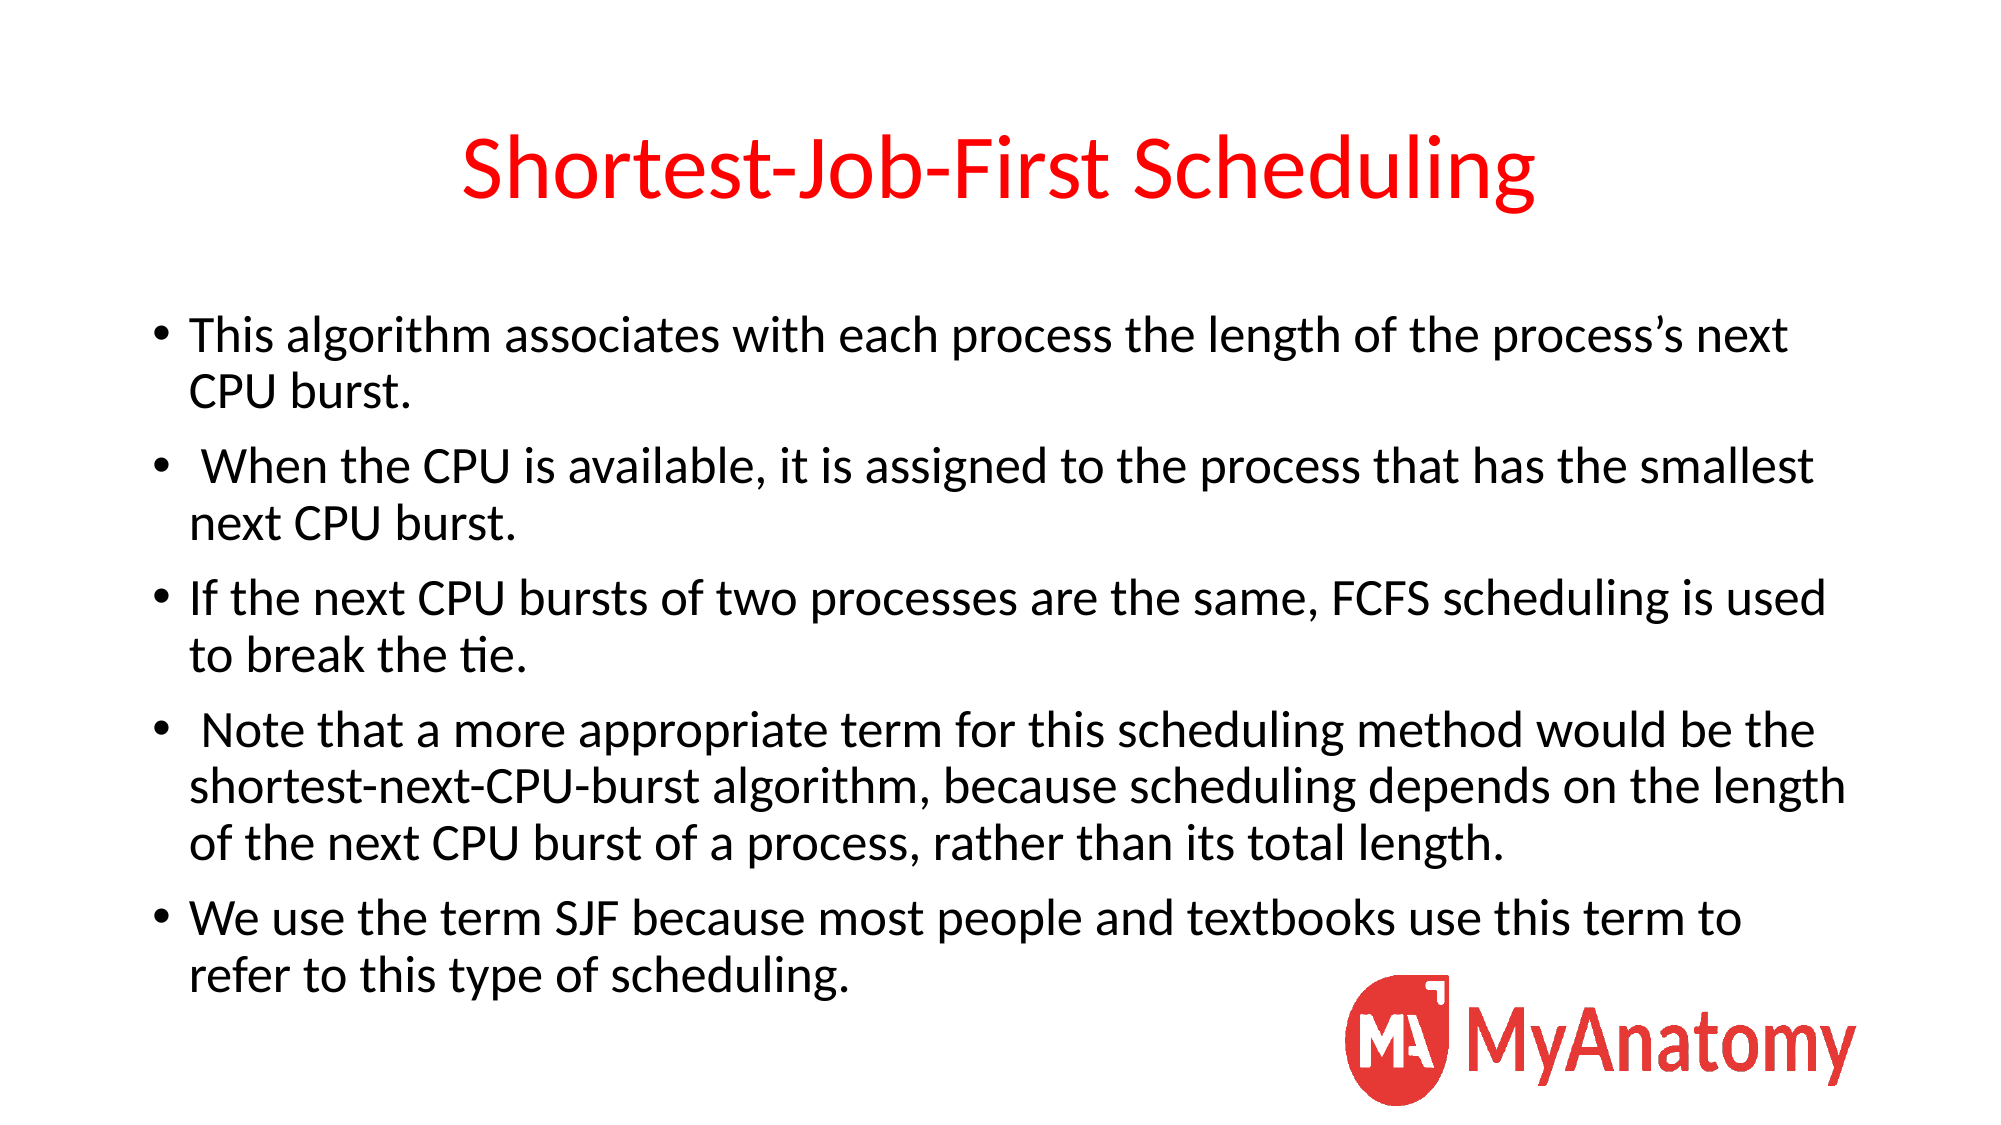

# Shortest-Job-First Scheduling
This algorithm associates with each process the length of the process’s next CPU burst.
 When the CPU is available, it is assigned to the process that has the smallest next CPU burst.
If the next CPU bursts of two processes are the same, FCFS scheduling is used to break the tie.
 Note that a more appropriate term for this scheduling method would be the shortest-next-CPU-burst algorithm, because scheduling depends on the length of the next CPU burst of a process, rather than its total length.
We use the term SJF because most people and textbooks use this term to refer to this type of scheduling.